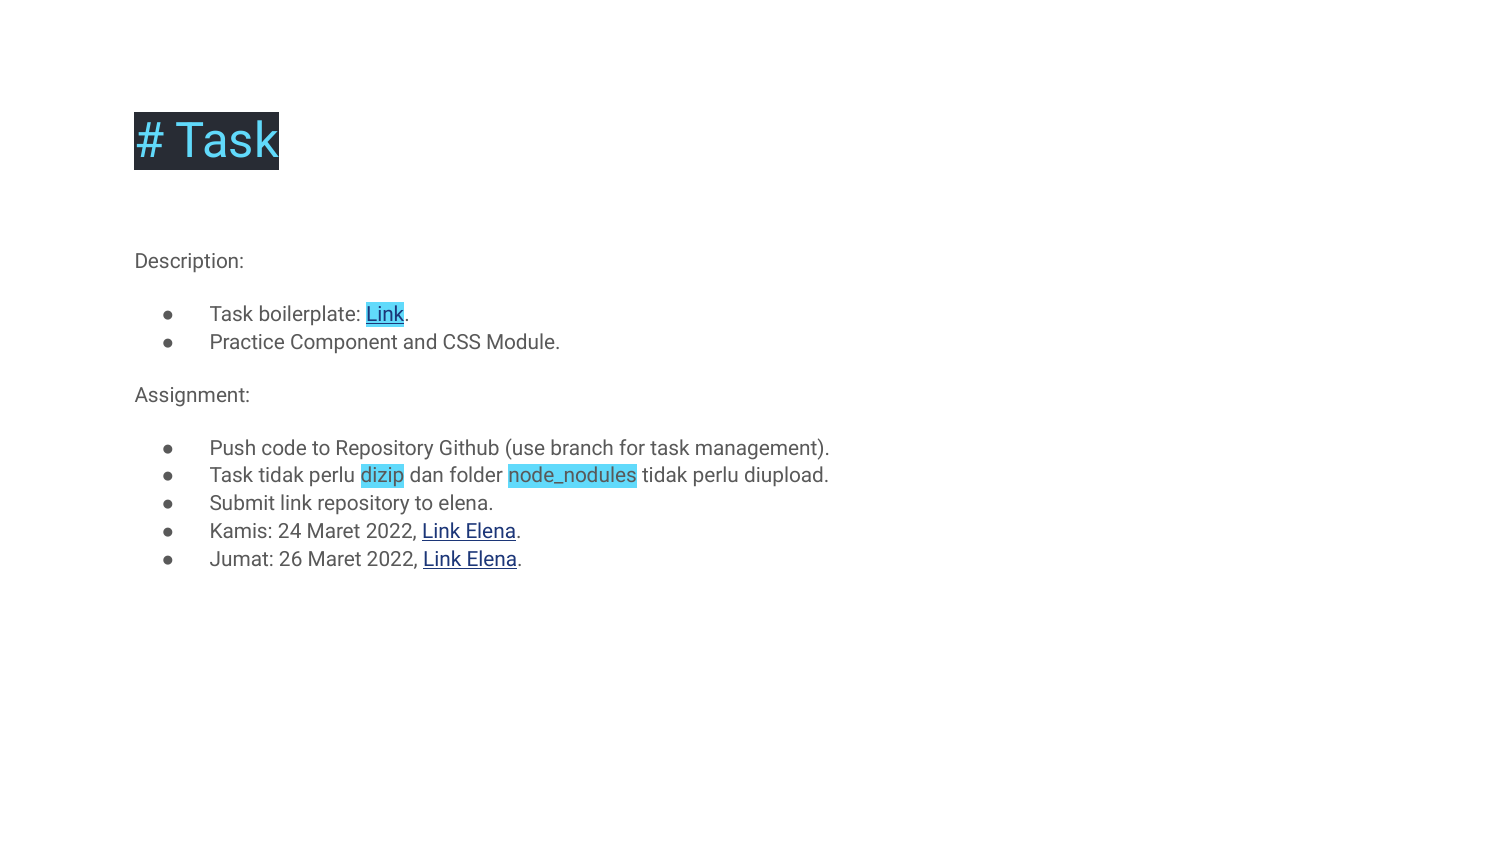

# Task
Description:
Task boilerplate: Link.
Practice Component and CSS Module.
Assignment:
Push code to Repository Github (use branch for task management).
Task tidak perlu dizip dan folder node_nodules tidak perlu diupload.
Submit link repository to elena.
Kamis: 24 Maret 2022, Link Elena.
Jumat: 26 Maret 2022, Link Elena.